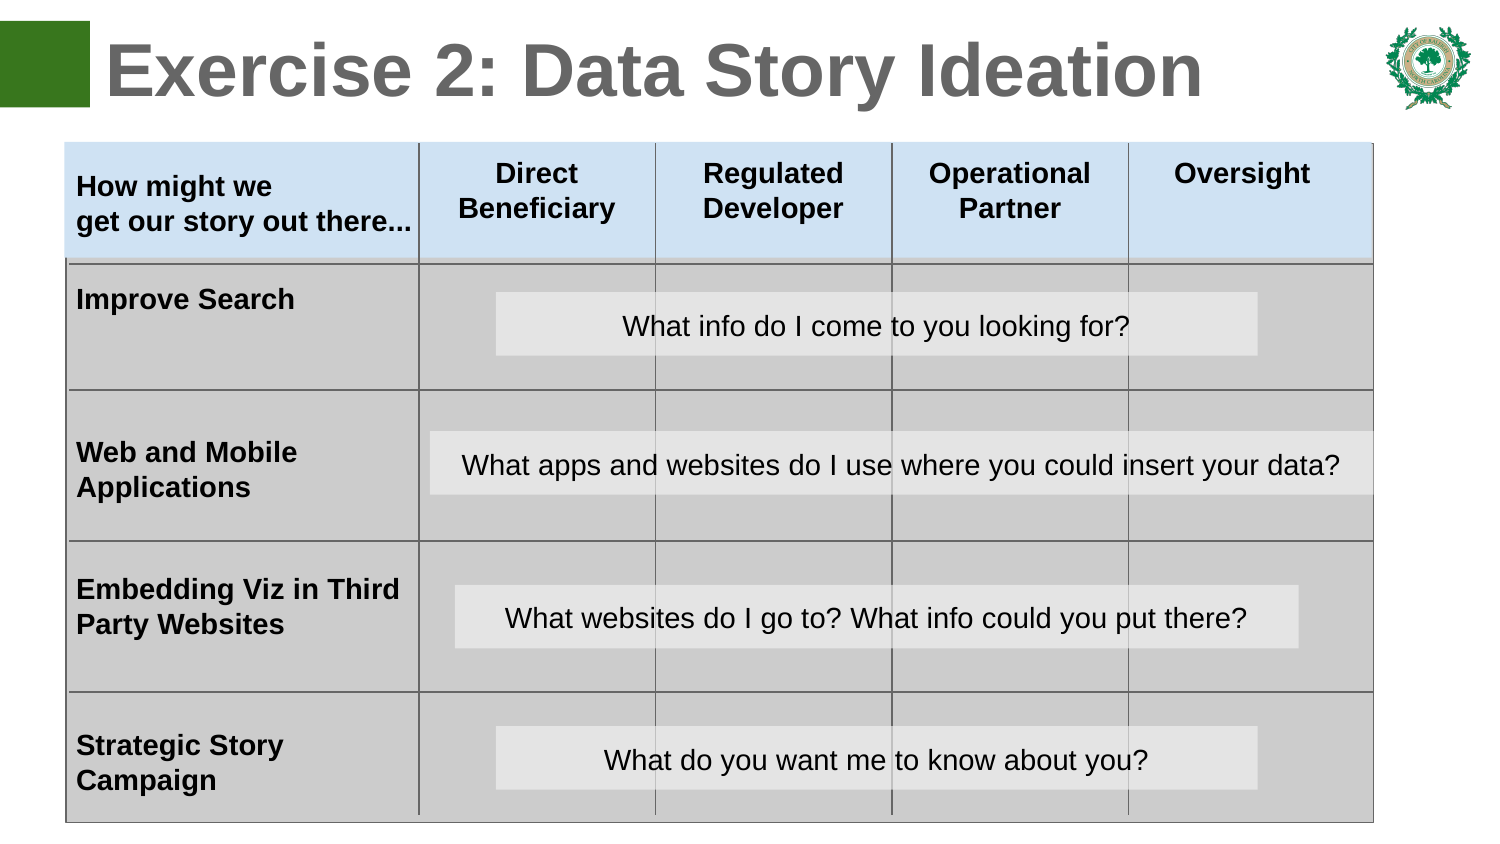

# Exercise 2: Data Story Ideation
Direct Beneficiary
Regulated Developer
Operational Partner
Oversight

How might we
get our story out there...
Improve Search
What info do I come to you looking for?
Web and Mobile Applications
What apps and websites do I use where you could insert your data?
Embedding Viz in Third Party Websites
What websites do I go to? What info could you put there?
Strategic Story Campaign
What do you want me to know about you?